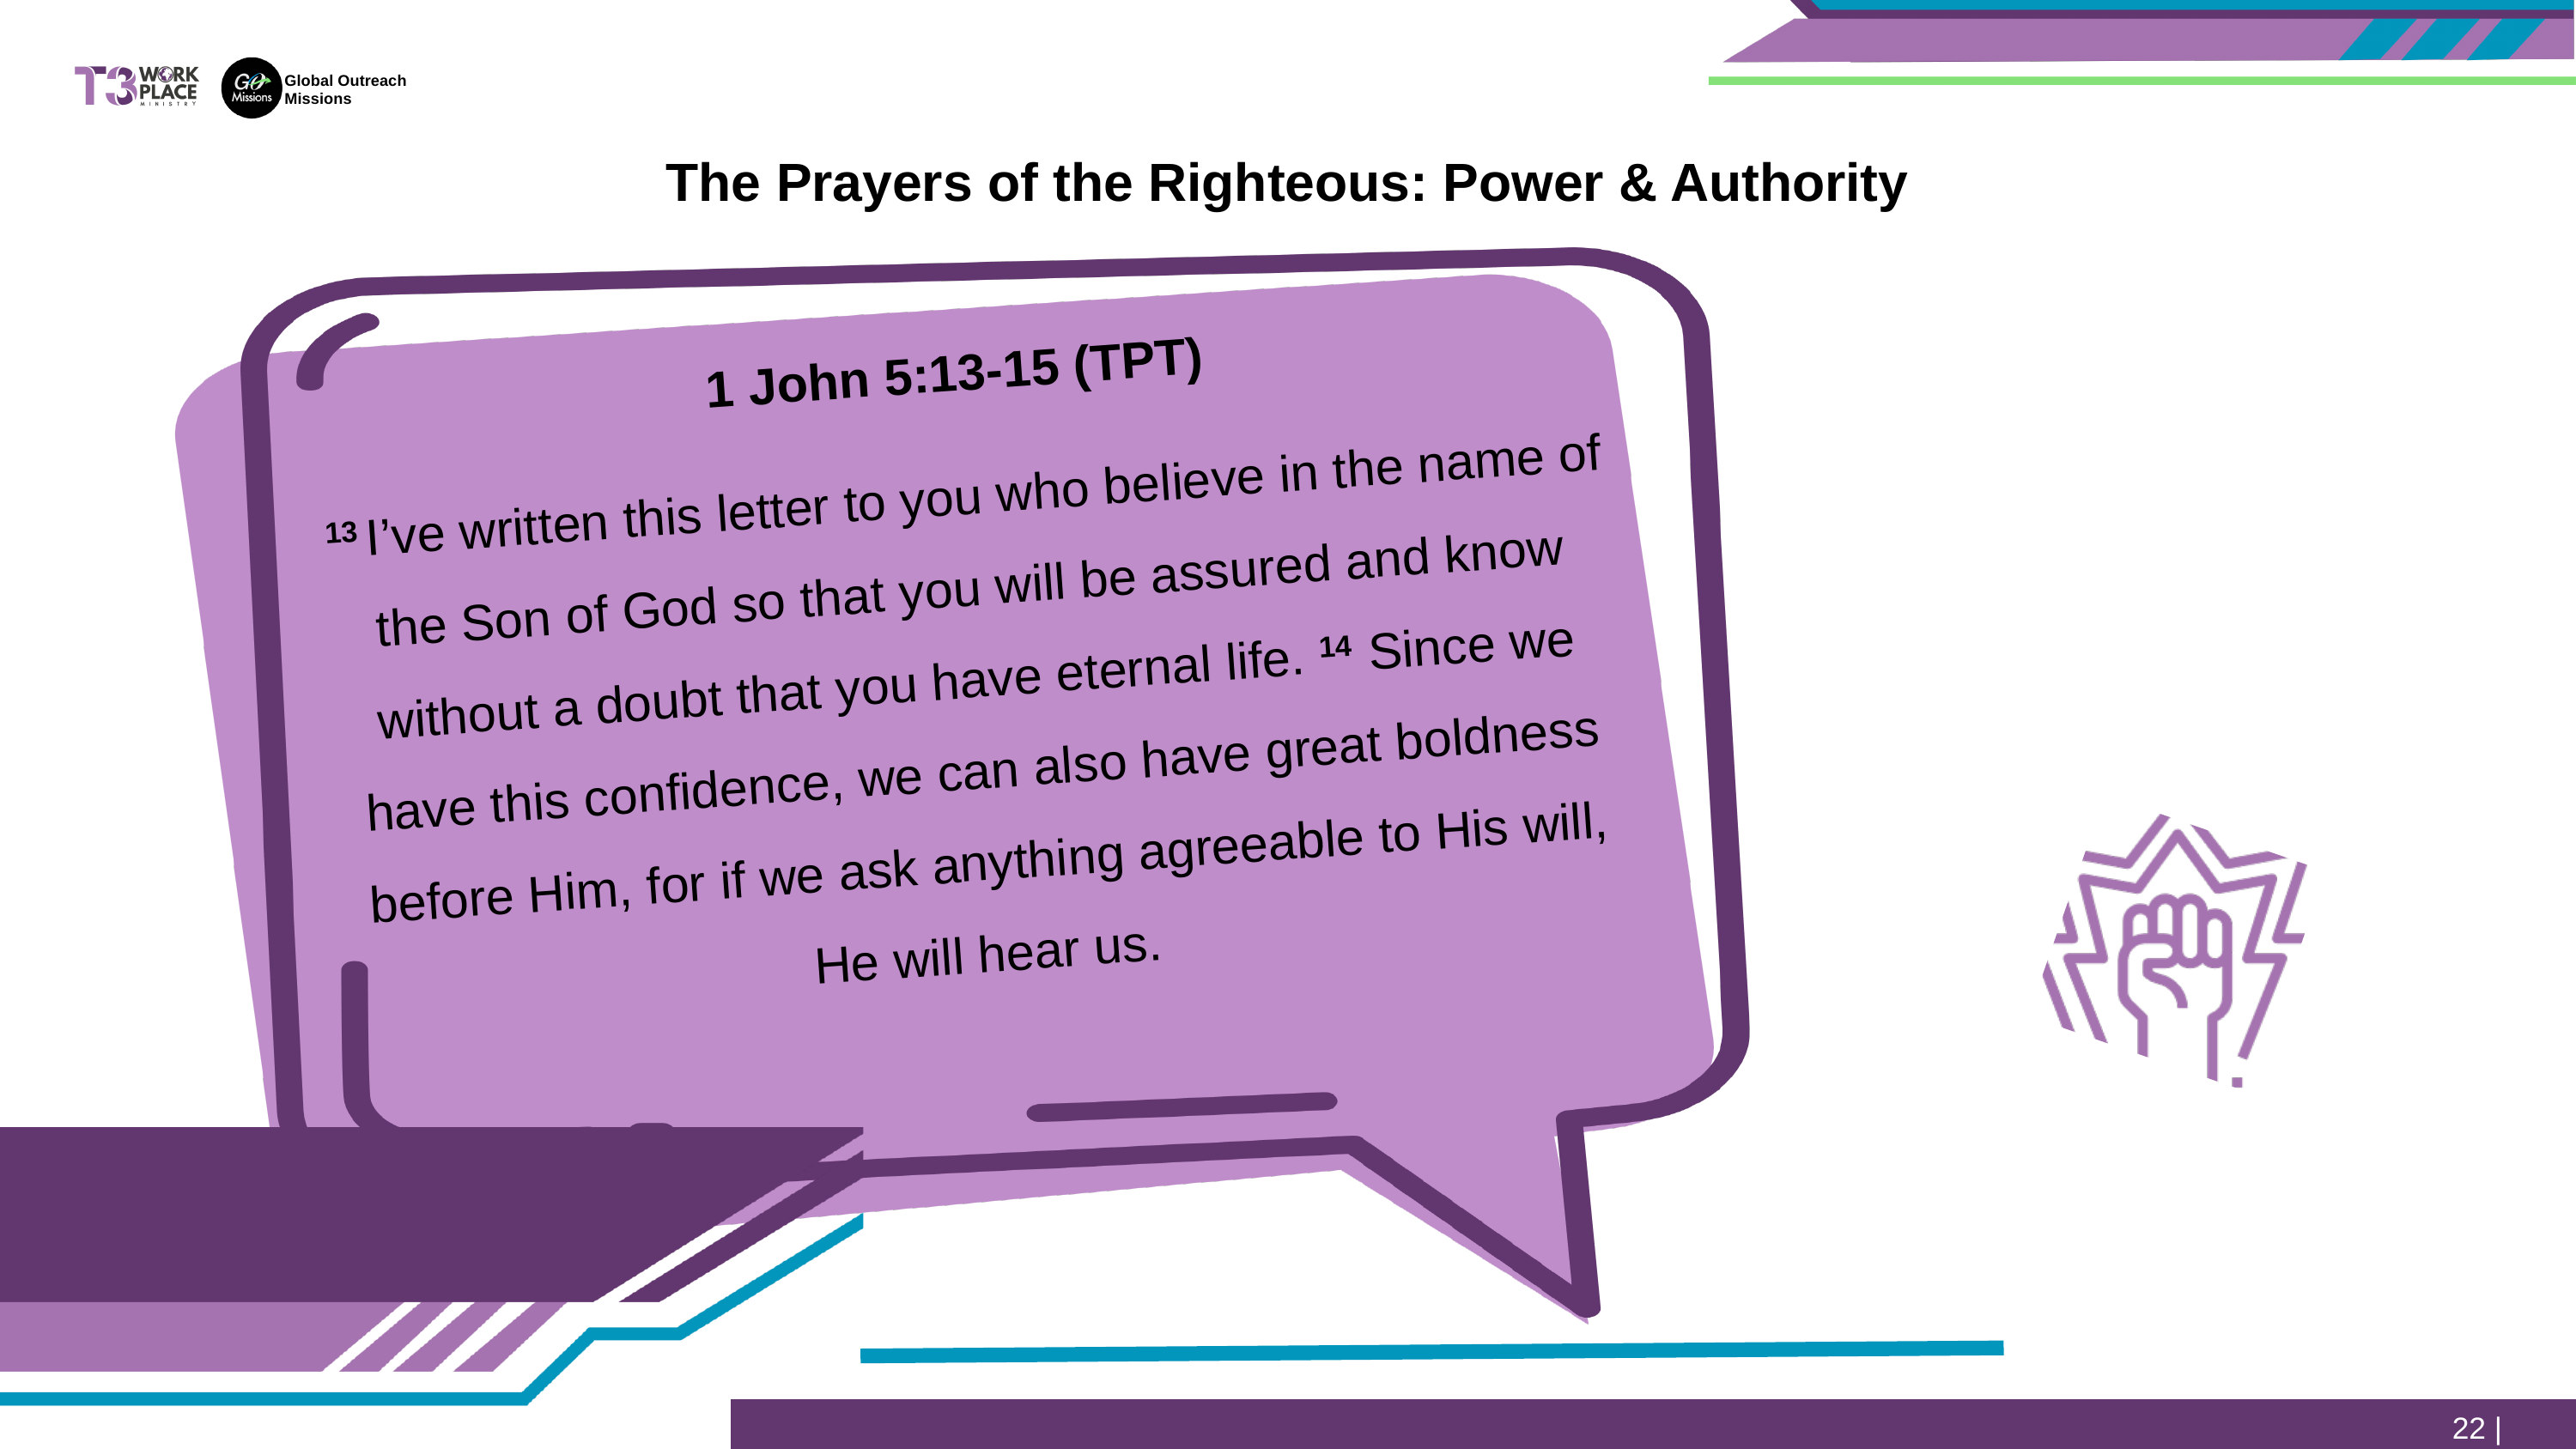

Global Outreach
Missions
The Prayers of the Righteous: Power & Authority

1 John 5:13-15 (TPT)

13 I’ve written this letter to you who believe in the name of the Son of God so that you will be assured and know without a doubt that you have eternal life. 14  Since we have this confidence, we can also have great boldness before Him, for if we ask anything agreeable to His will, He will hear us.

22 | Page